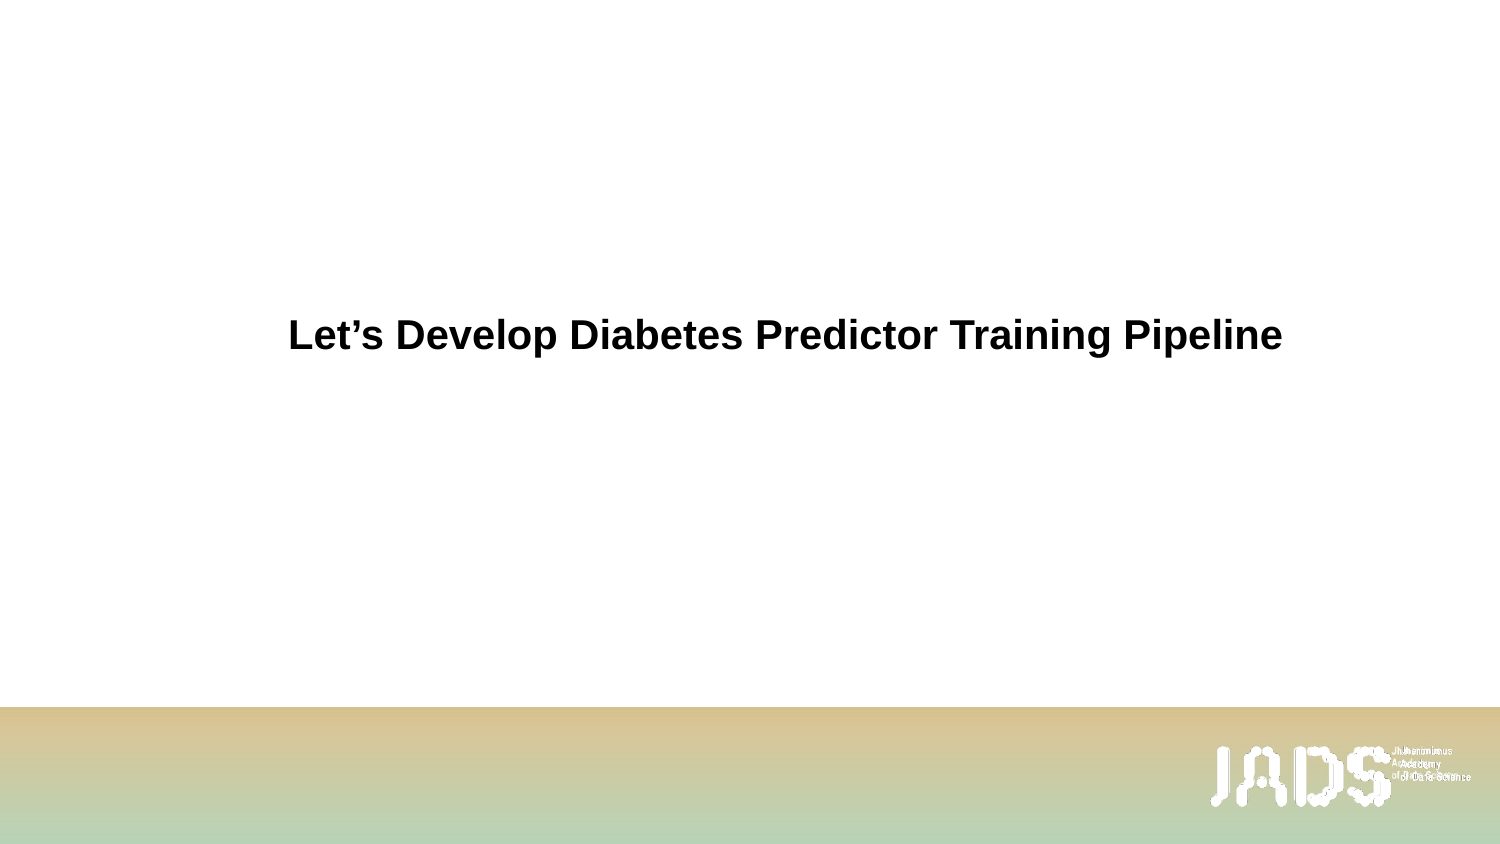

# Let’s Develop Diabetes Predictor Training Pipeline